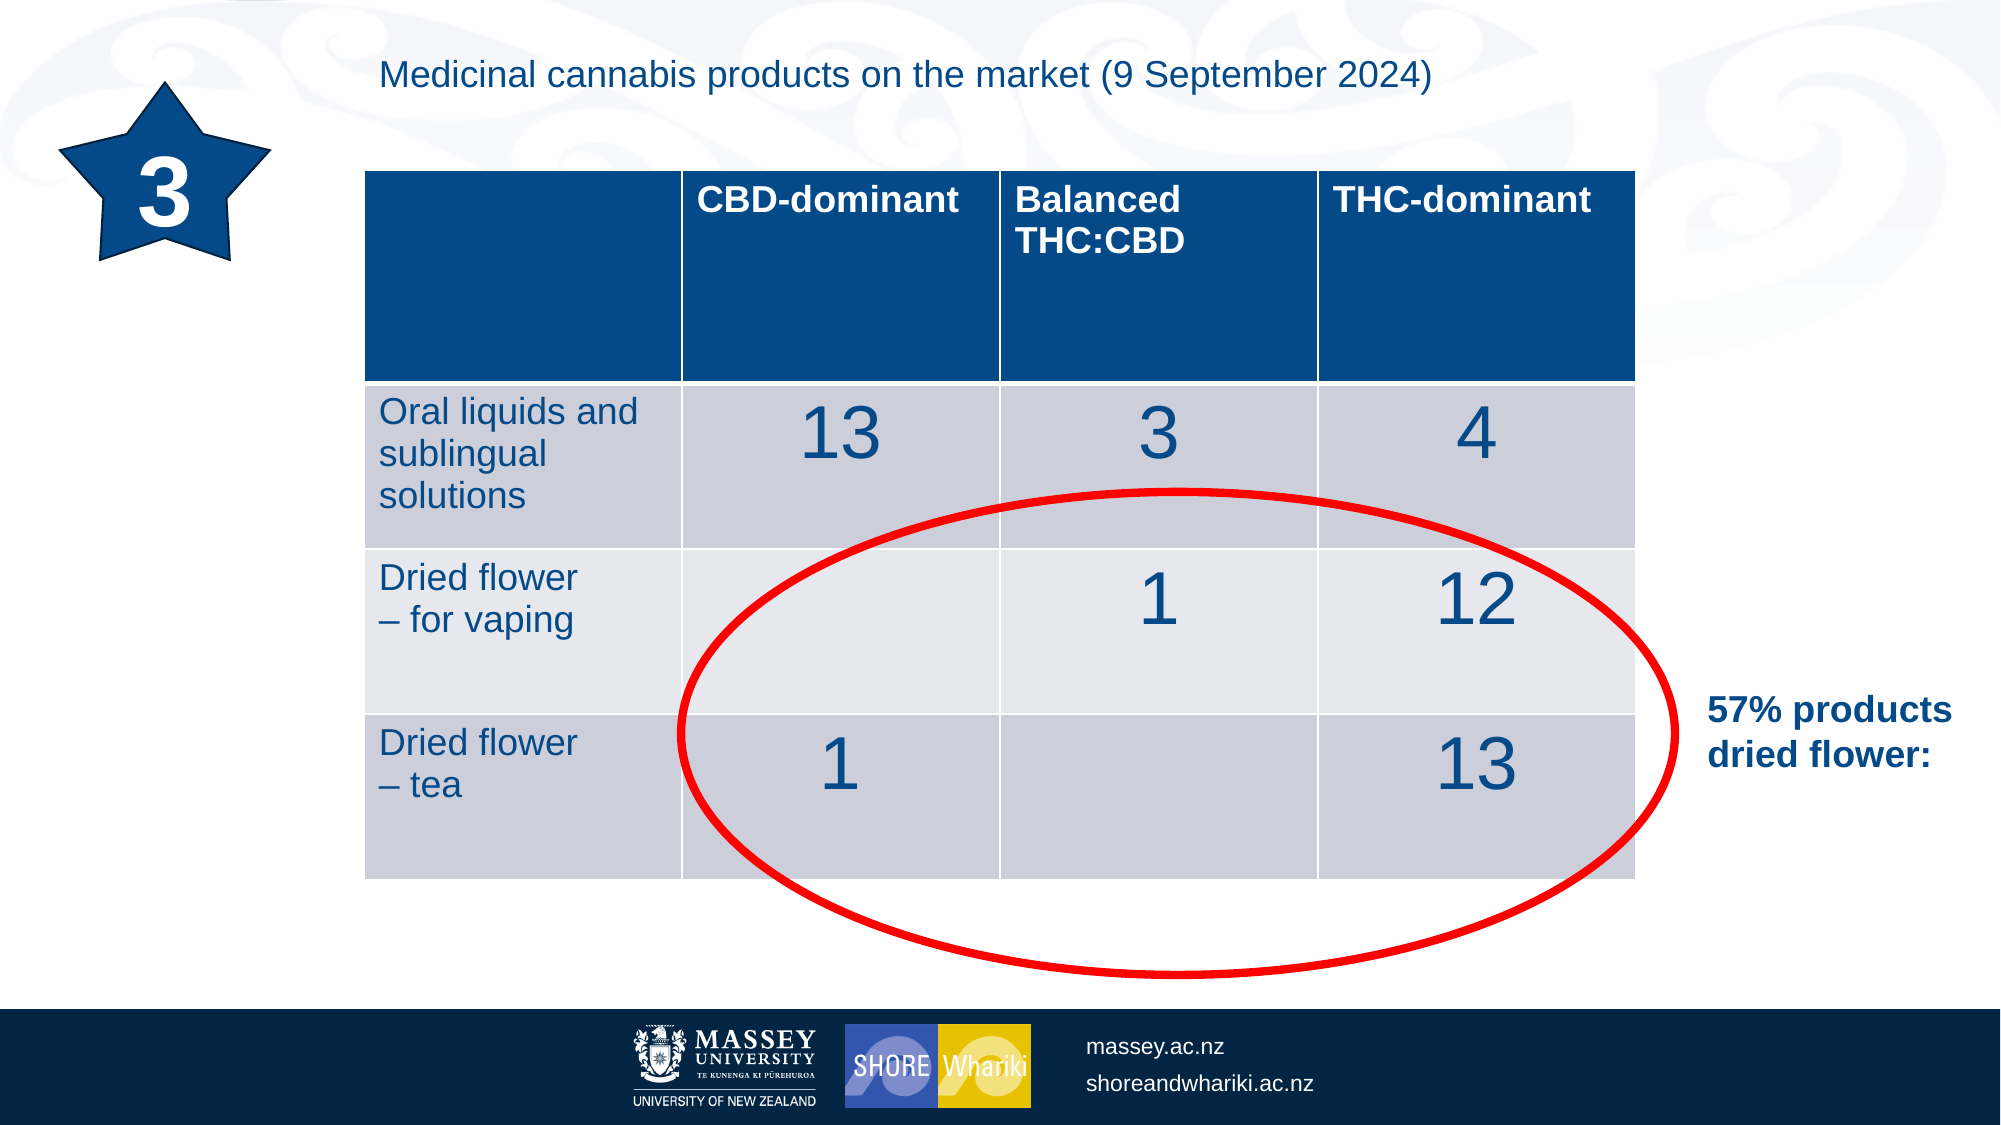

Medicinal cannabis products on the market (9 September 2024)
3
|  | CBD-dominant | Balanced THC:CBD | THC-dominant |
| --- | --- | --- | --- |
| Oral liquids and sublingual solutions | 13 | 3 | 4 |
| Dried flower – for vaping |  | 1 | 12 |
| Dried flower – tea | 1 |  | 13 |

57% products dried flower: